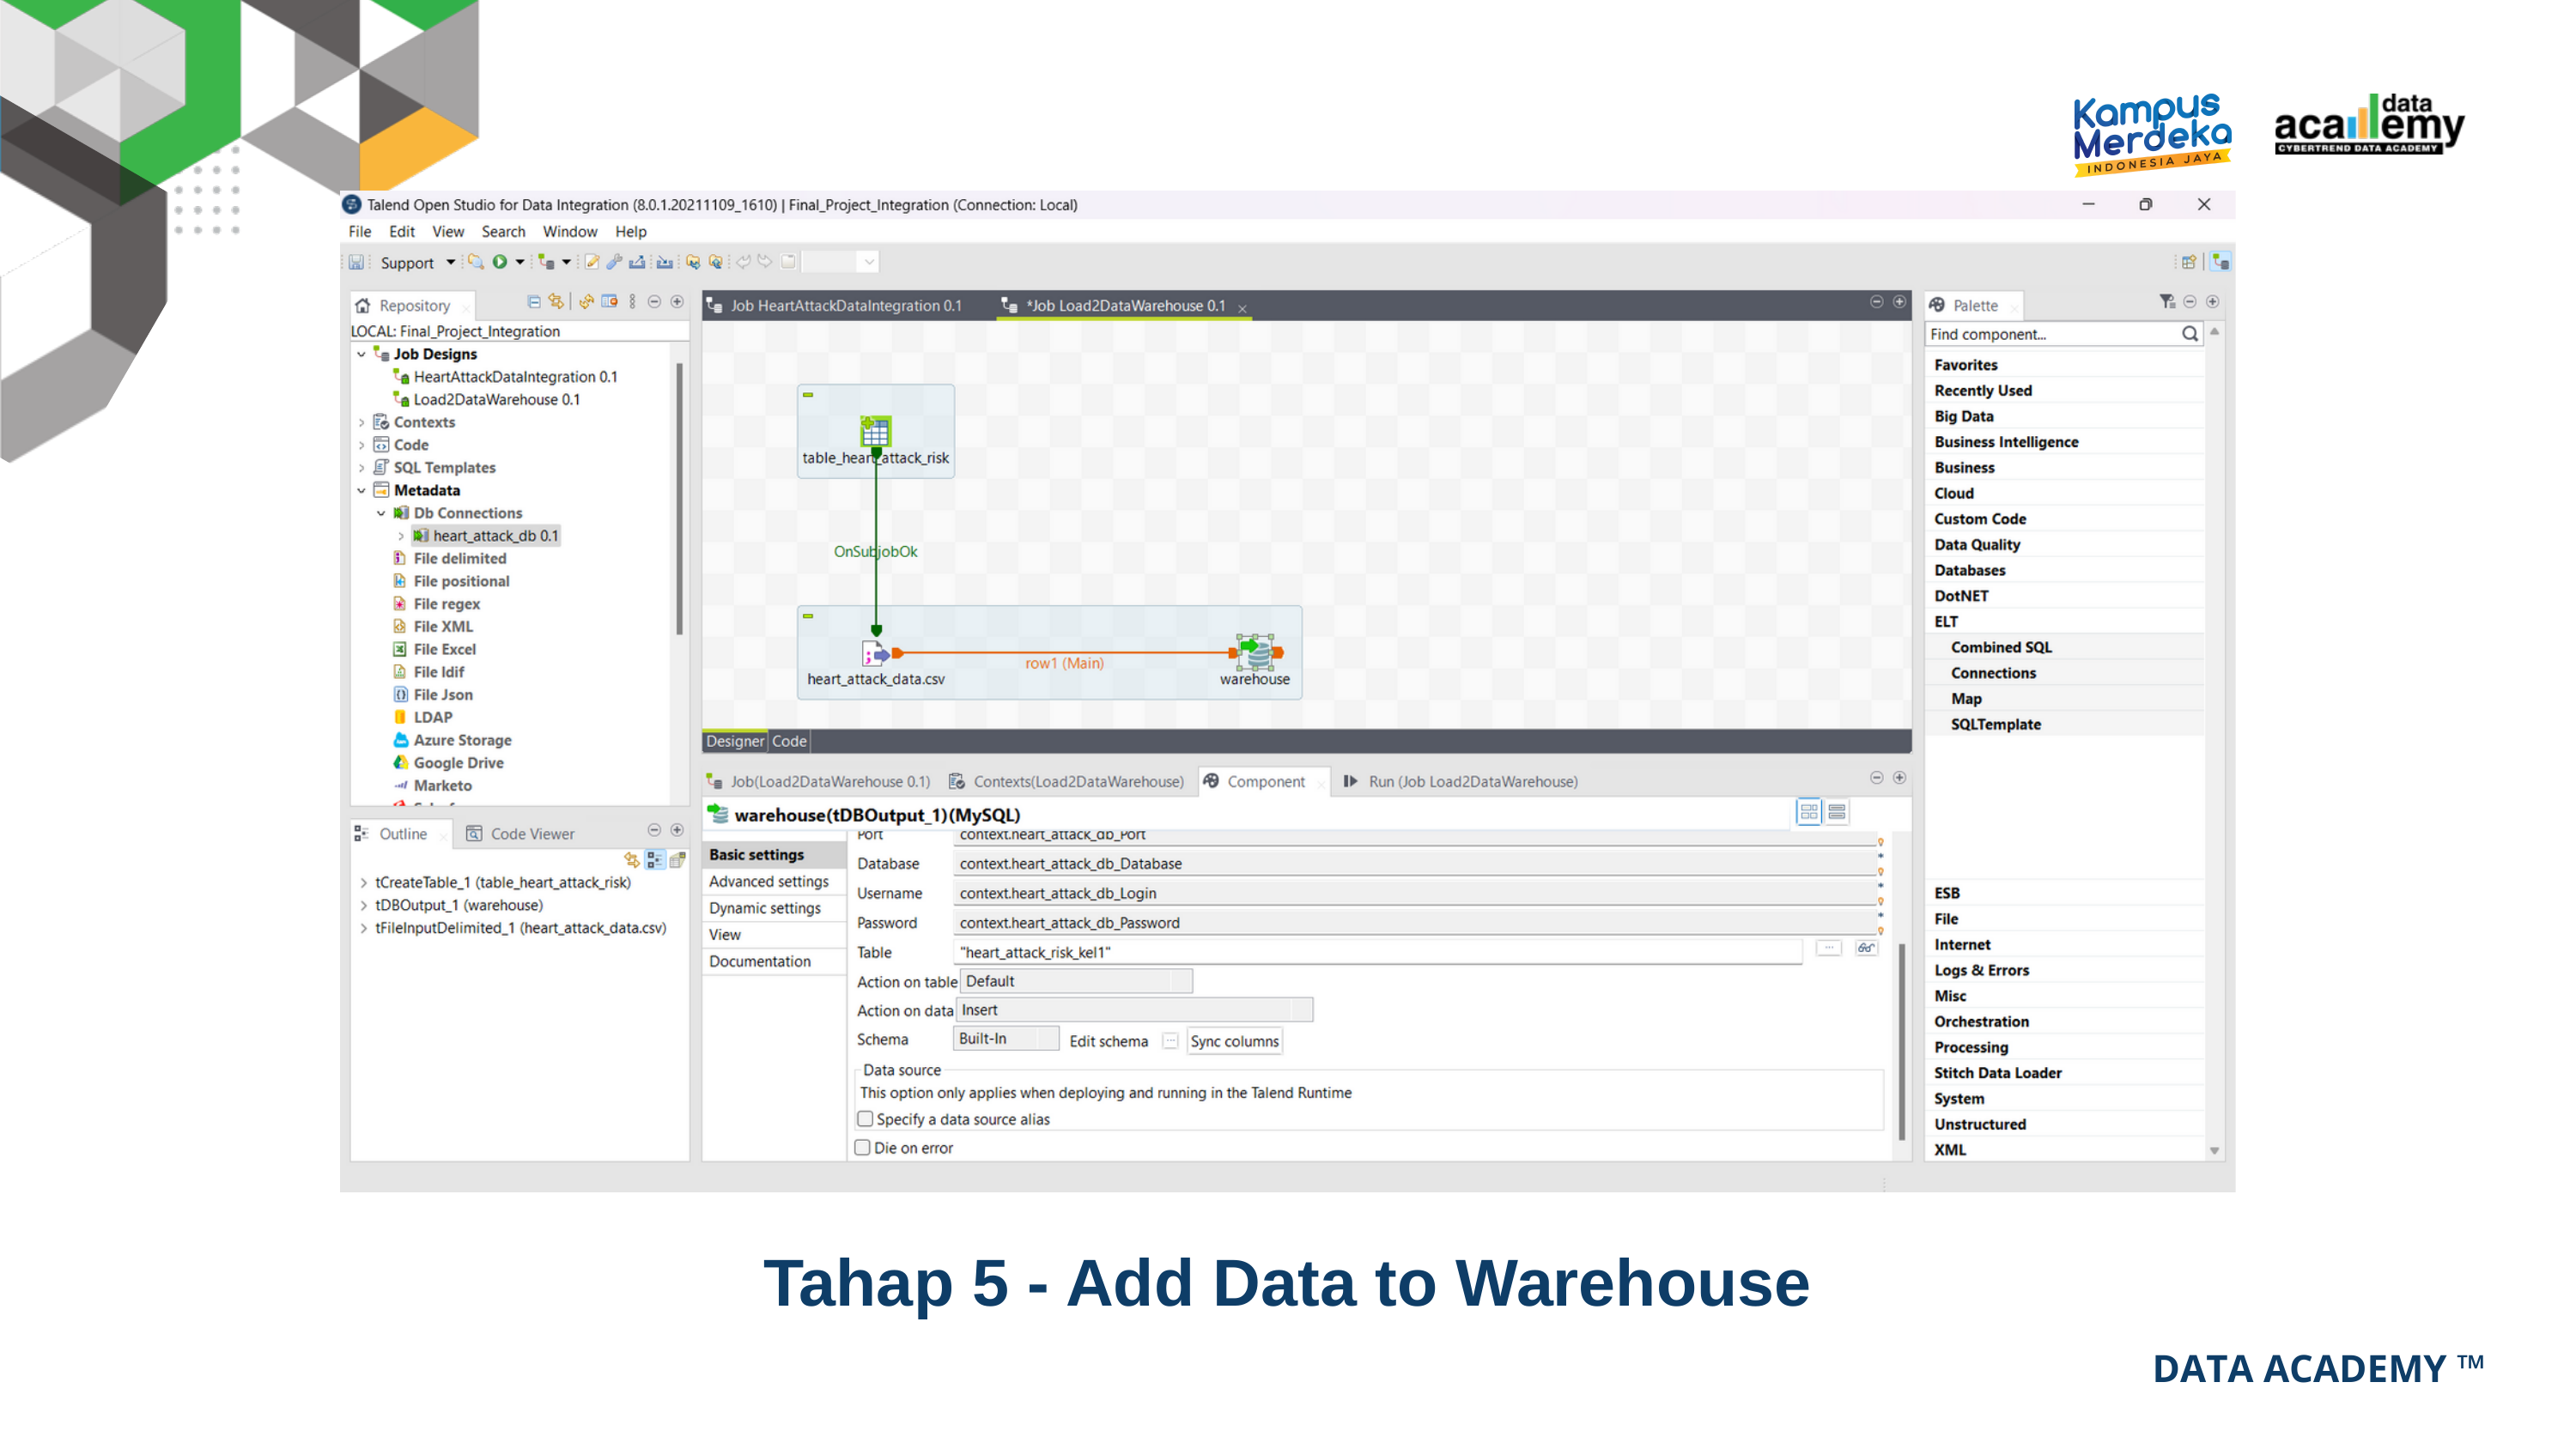

Tahap 5 - Add Data to Warehouse
DATA ACADEMY ™